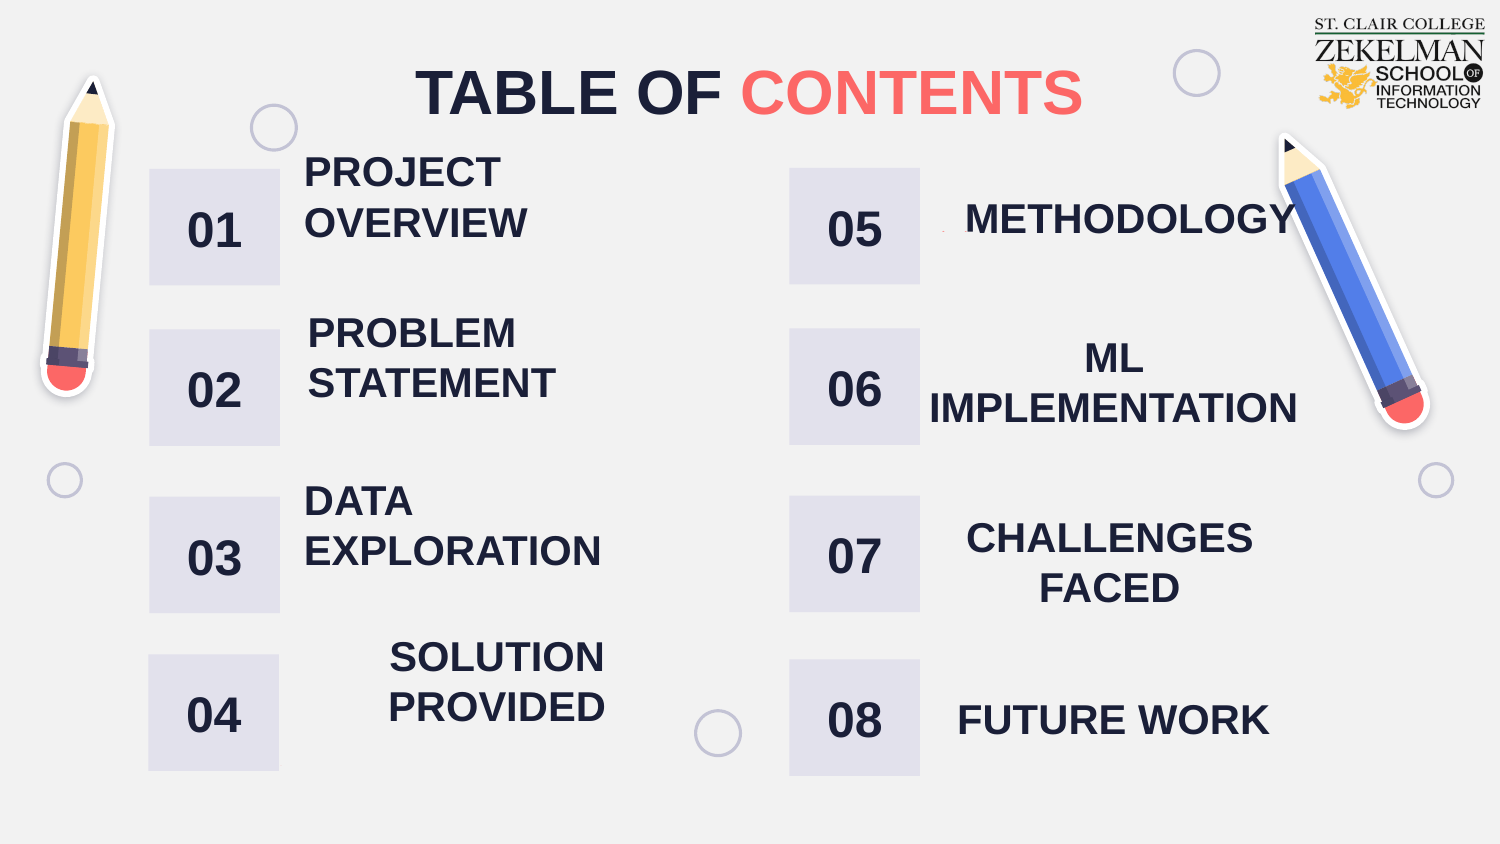

# TABLE OF CONTENTS
05
01
METHODOLOGY
PROJECT OVERVIEW

06
02
PROBLEM STATEMENT
ML IMPLEMENTATION
07
03
DATA EXPLORATION
CHALLENGES FACED
04
08
SOLUTION PROVIDED
FUTURE WORK